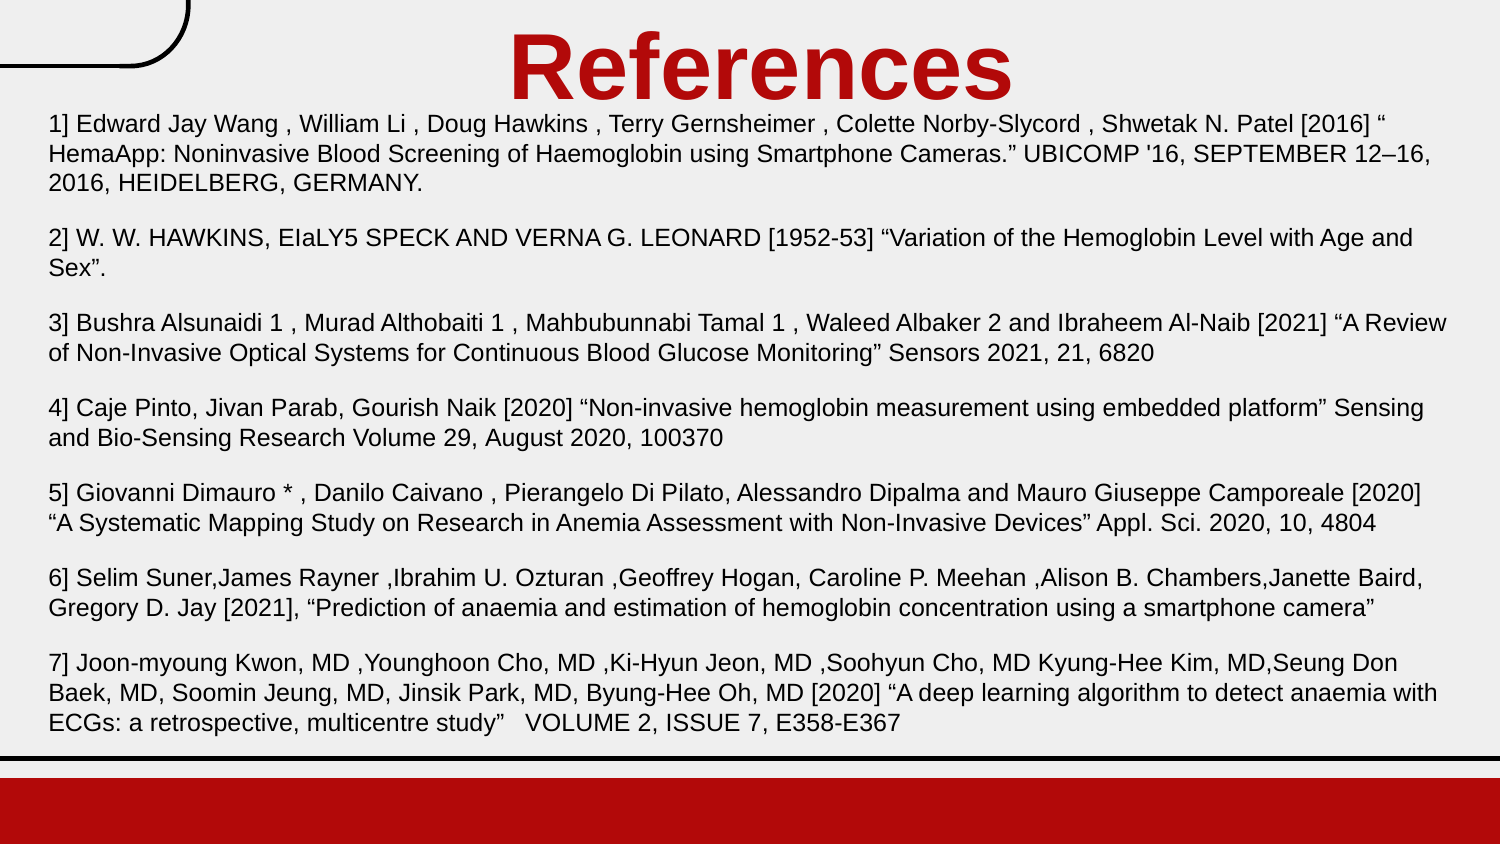

# References
1] Edward Jay Wang , William Li , Doug Hawkins , Terry Gernsheimer , Colette Norby-Slycord , Shwetak N. Patel [2016] “ HemaApp: Noninvasive Blood Screening of Haemoglobin using Smartphone Cameras.” UBICOMP '16, SEPTEMBER 12–16, 2016, HEIDELBERG, GERMANY.
2] W. W. HAWKINS, EIaLY5 SPECK AND VERNA G. LEONARD [1952-53] “Variation of the Hemoglobin Level with Age and Sex”.
3] Bushra Alsunaidi 1 , Murad Althobaiti 1 , Mahbubunnabi Tamal 1 , Waleed Albaker 2 and Ibraheem Al-Naib [2021] “A Review of Non-Invasive Optical Systems for Continuous Blood Glucose Monitoring” Sensors 2021, 21, 6820
4] Caje Pinto, Jivan Parab, Gourish Naik [2020] “Non-invasive hemoglobin measurement using embedded platform” Sensing and Bio-Sensing Research Volume 29, August 2020, 100370
5] Giovanni Dimauro * , Danilo Caivano , Pierangelo Di Pilato, Alessandro Dipalma and Mauro Giuseppe Camporeale [2020]  “A Systematic Mapping Study on Research in Anemia Assessment with Non-Invasive Devices” Appl. Sci. 2020, 10, 4804
6] Selim Suner,James Rayner ,Ibrahim U. Ozturan ,Geoffrey Hogan, Caroline P. Meehan ,Alison B. Chambers,Janette Baird, Gregory D. Jay [2021], “Prediction of anaemia and estimation of hemoglobin concentration using a smartphone camera”
7] Joon-myoung Kwon, MD ,Younghoon Cho, MD ,Ki-Hyun Jeon, MD ,Soohyun Cho, MD Kyung-Hee Kim, MD,Seung Don Baek, MD, Soomin Jeung, MD, Jinsik Park, MD, Byung-Hee Oh, MD [2020] “A deep learning algorithm to detect anaemia with ECGs: a retrospective, multicentre study”   VOLUME 2, ISSUE 7, E358-E367